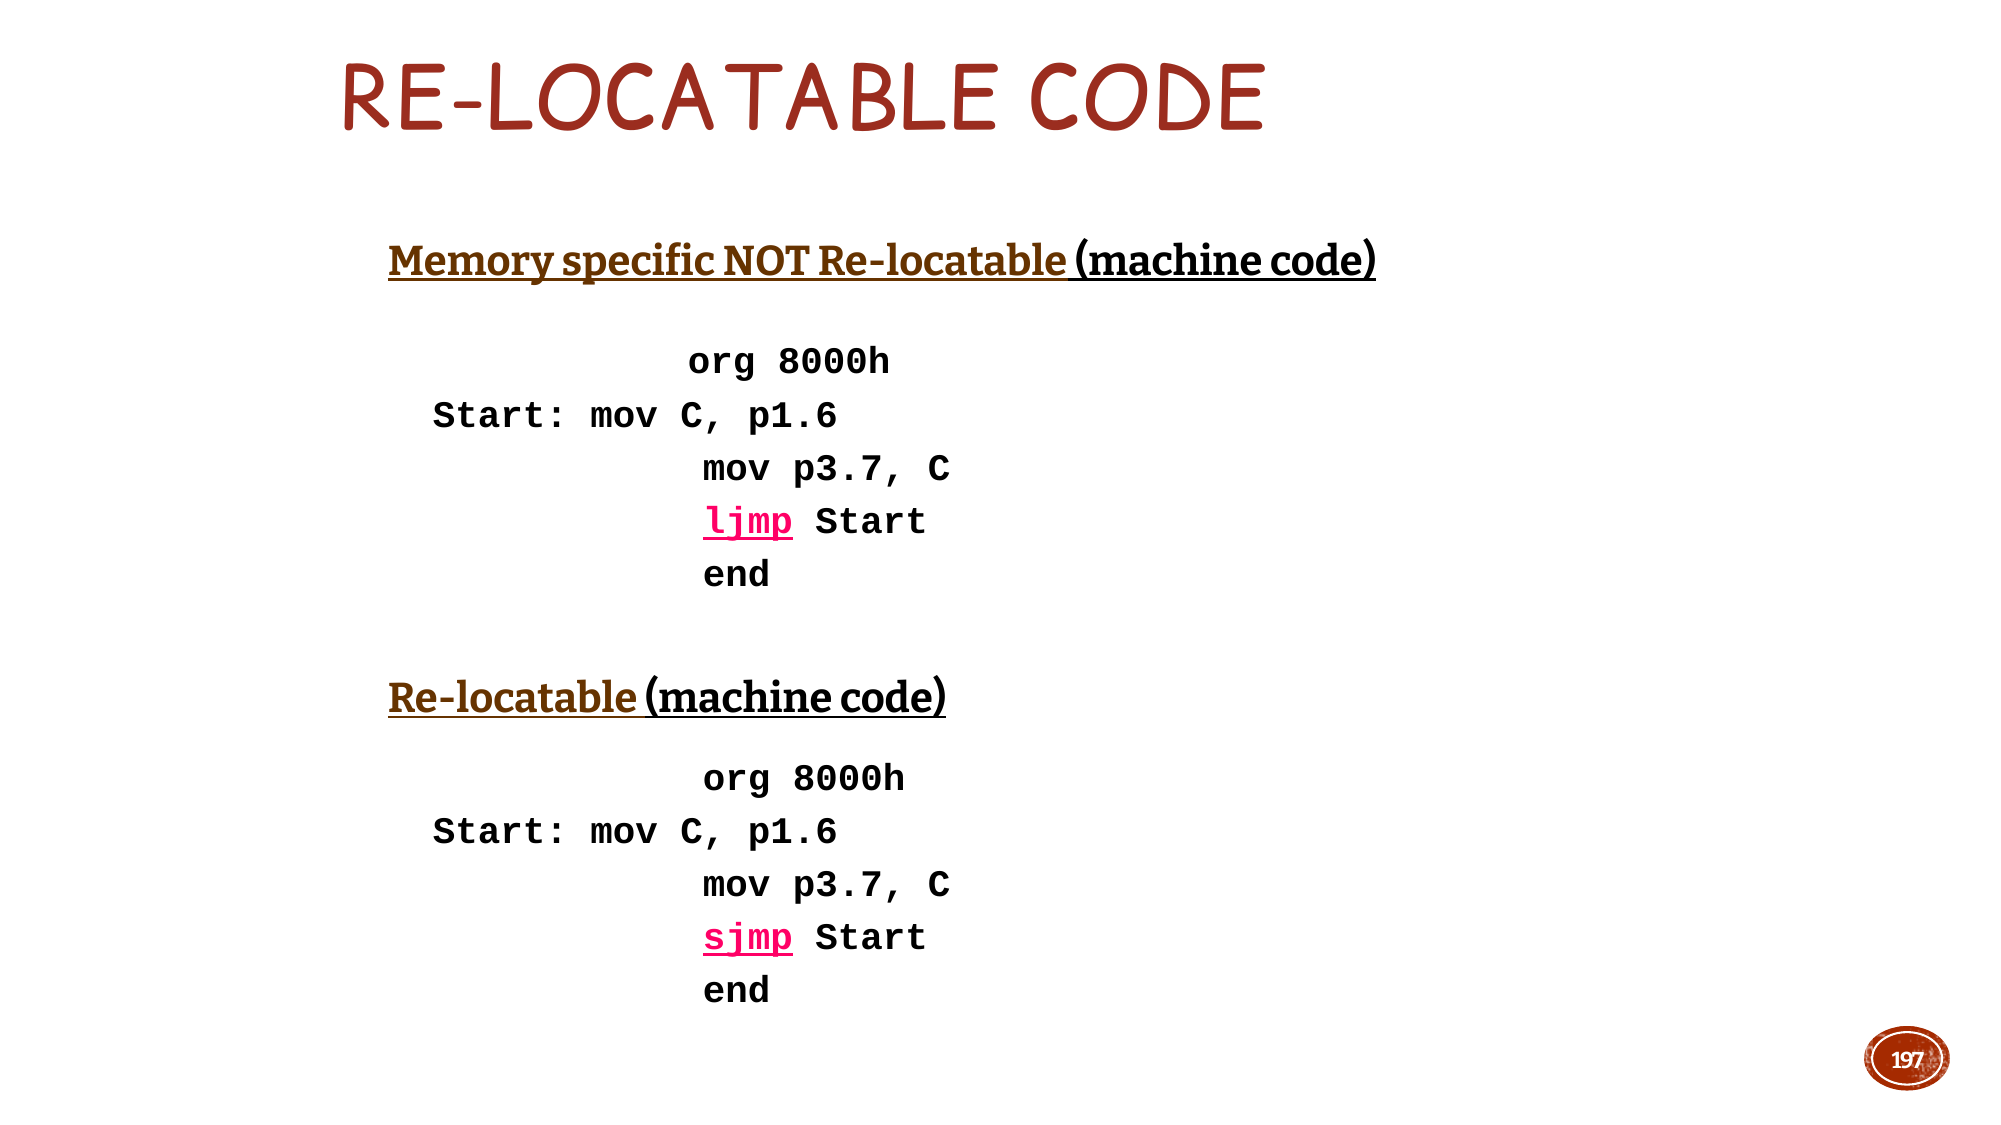

# Re-locatable Code
Memory specific NOT Re-locatable (machine code)

		   org 8000h
Start: mov C, p1.6
		    mov p3.7, C
		    ljmp Start
		    end

Re-locatable (machine code)

		    org 8000h
Start: mov C, p1.6
		    mov p3.7, C
		    sjmp Start
		    end

197